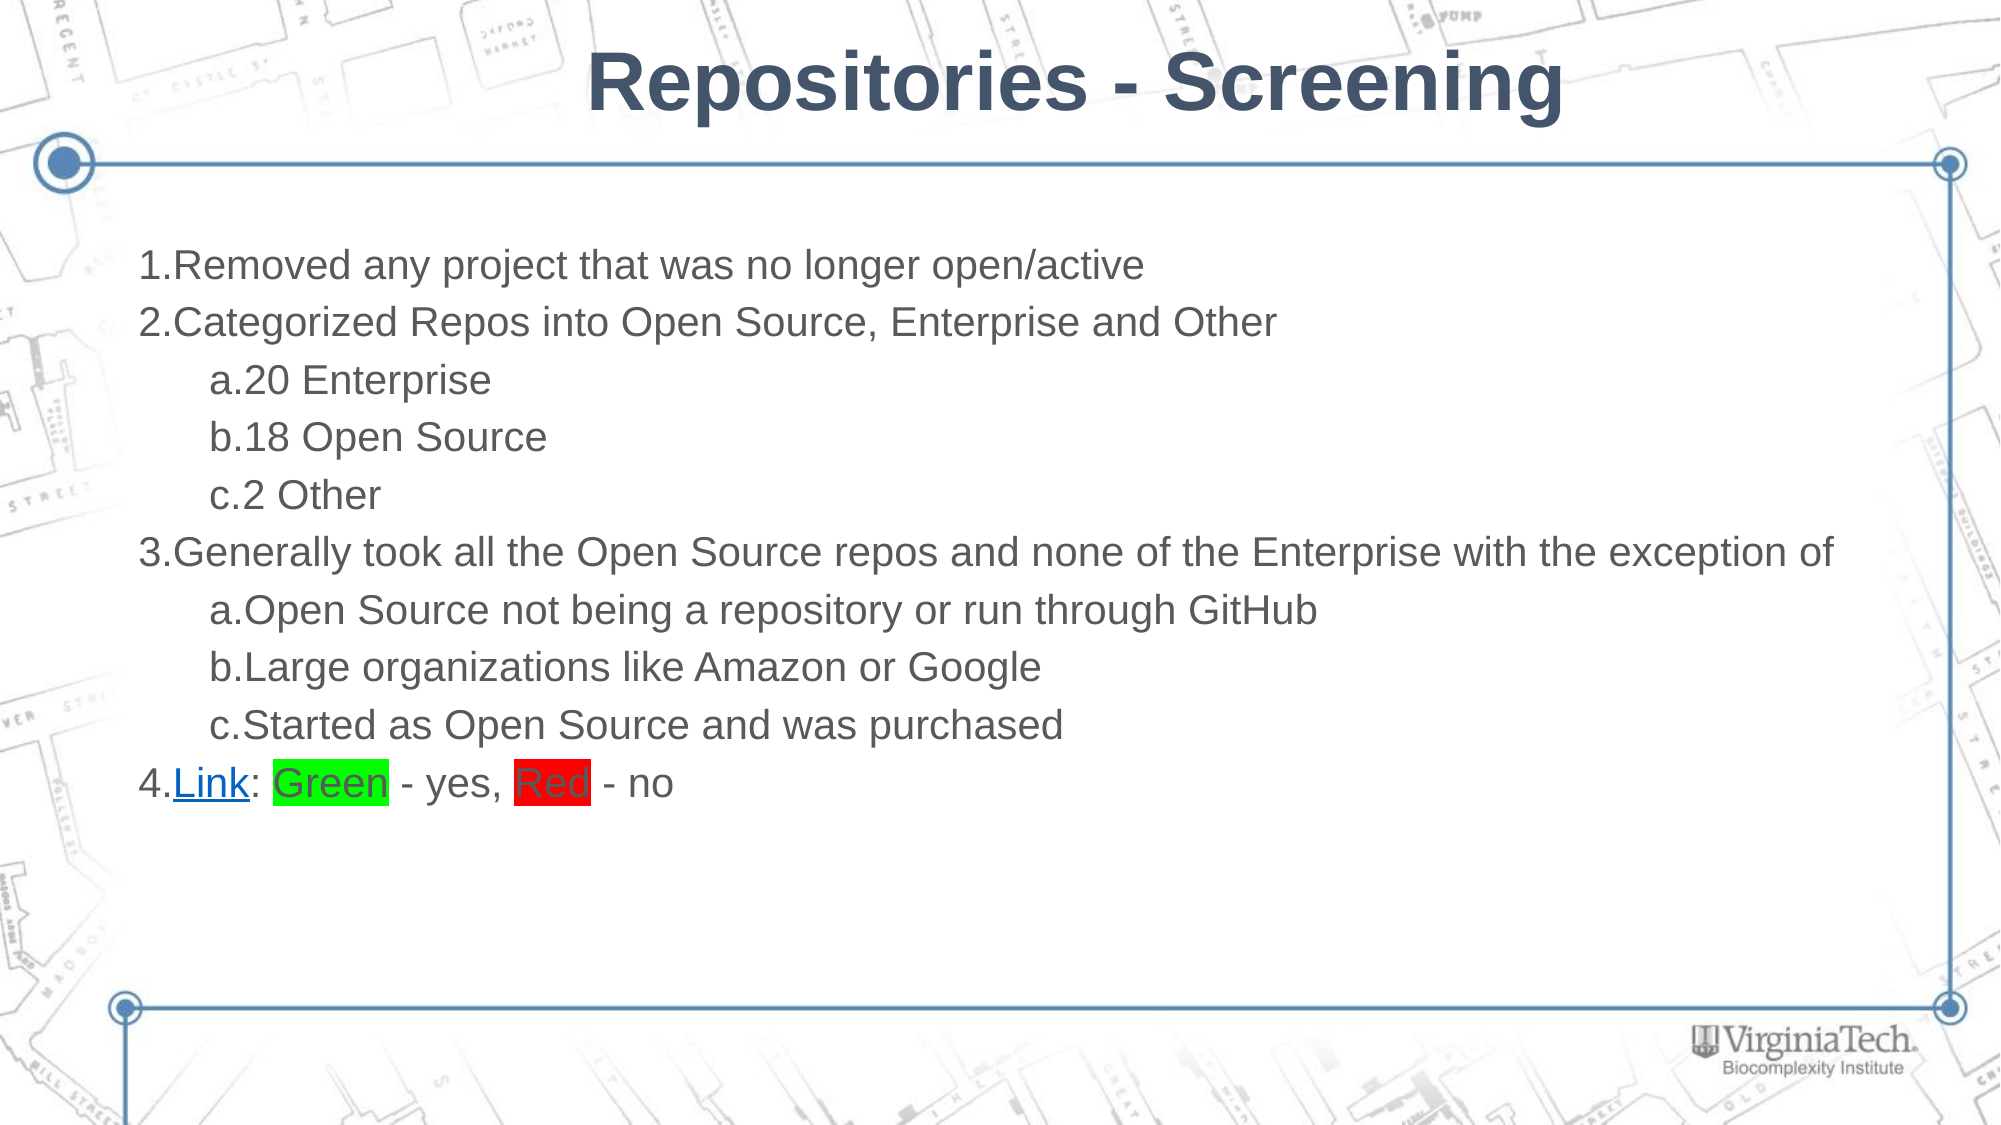

# Repositories - Screening
Removed any project that was no longer open/active
Categorized Repos into Open Source, Enterprise and Other
20 Enterprise
18 Open Source
2 Other
Generally took all the Open Source repos and none of the Enterprise with the exception of
Open Source not being a repository or run through GitHub
Large organizations like Amazon or Google
Started as Open Source and was purchased
Link: Green - yes, Red - no